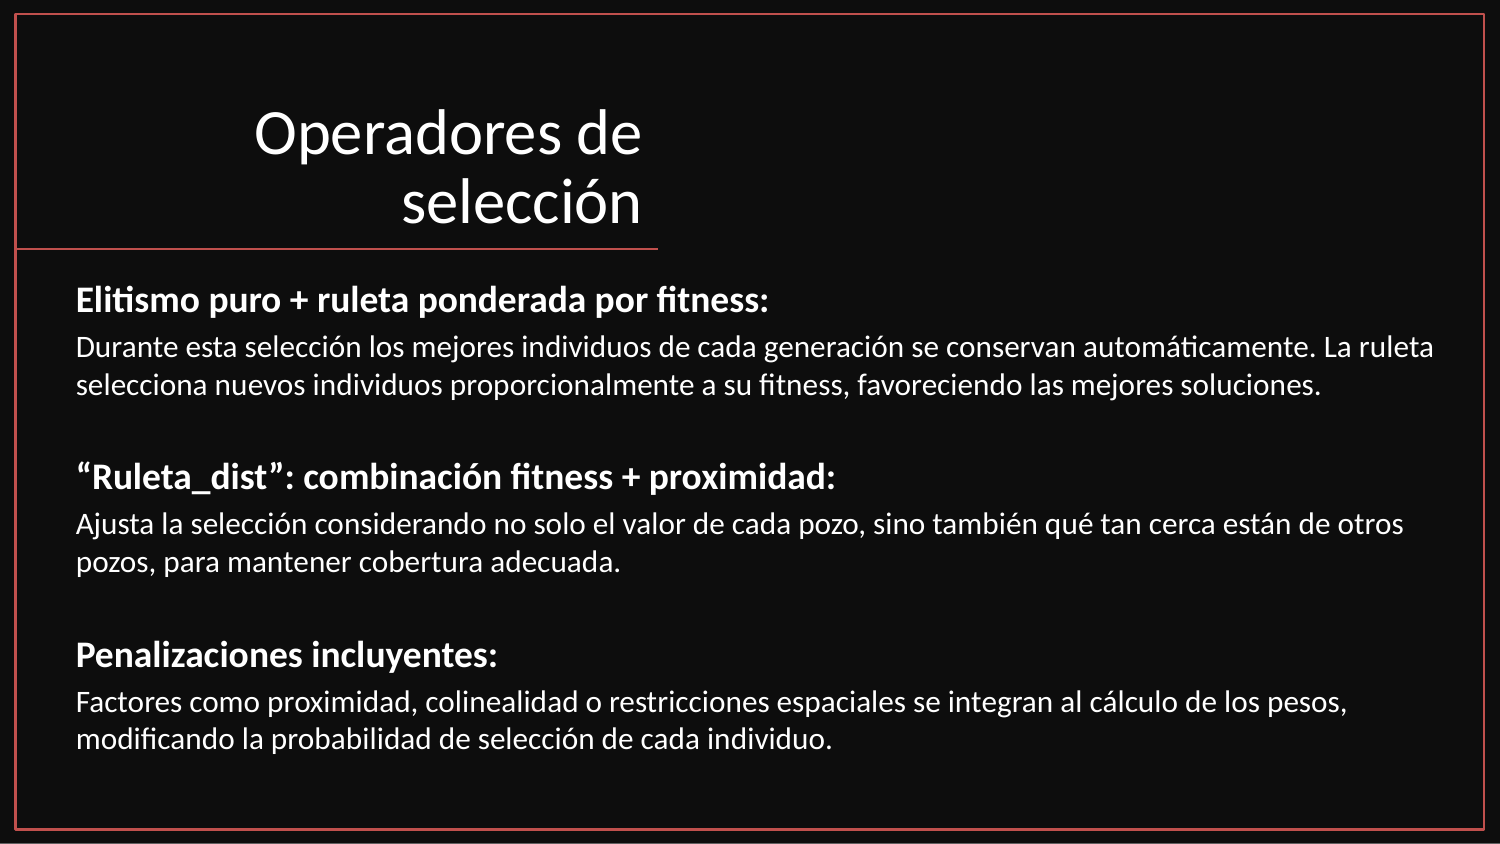

# Operadores de selección
Elitismo puro + ruleta ponderada por fitness:
Durante esta selección los mejores individuos de cada generación se conservan automáticamente. La ruleta selecciona nuevos individuos proporcionalmente a su fitness, favoreciendo las mejores soluciones.

“Ruleta_dist”: combinación fitness + proximidad:
Ajusta la selección considerando no solo el valor de cada pozo, sino también qué tan cerca están de otros pozos, para mantener cobertura adecuada.

Penalizaciones incluyentes:
Factores como proximidad, colinealidad o restricciones espaciales se integran al cálculo de los pesos, modificando la probabilidad de selección de cada individuo.